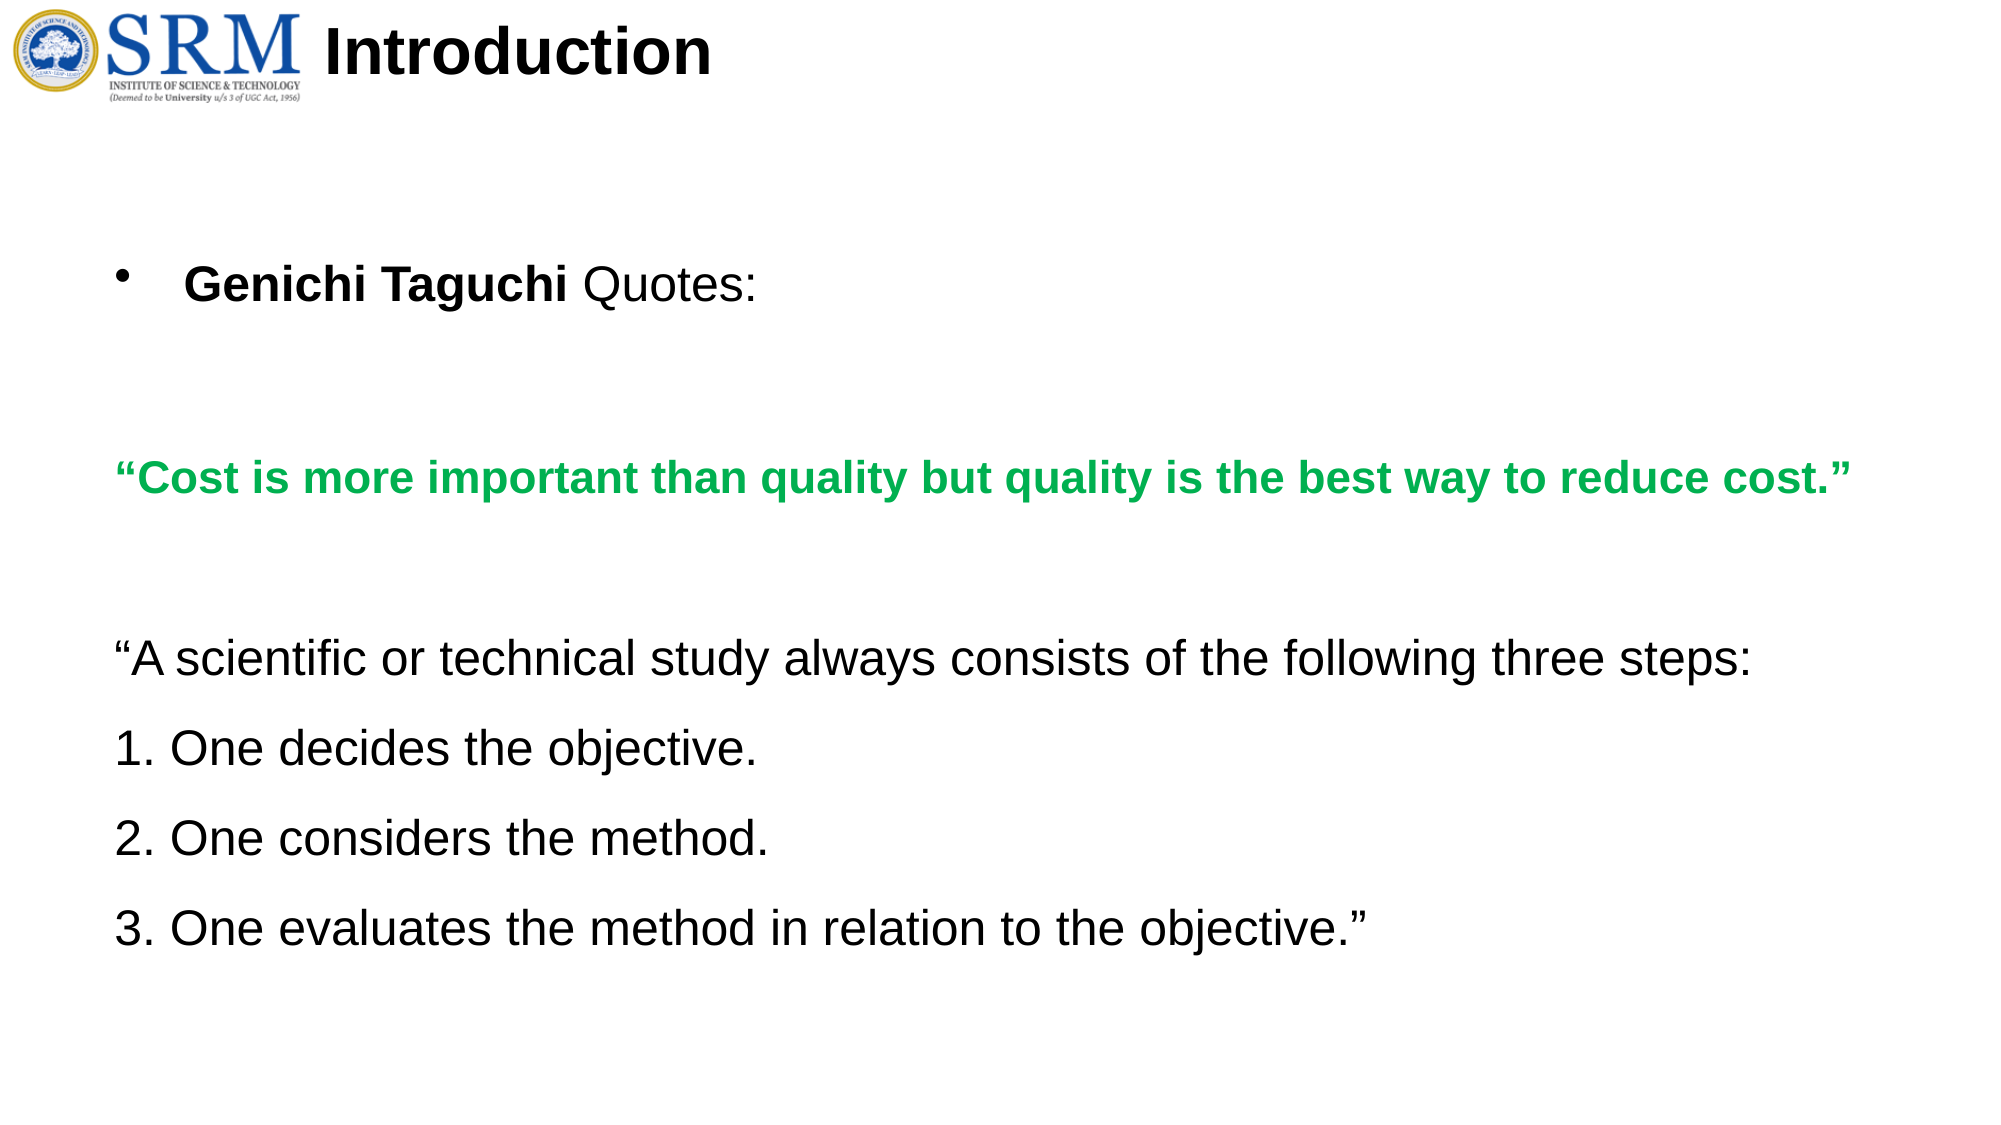

# Introduction
Genichi Taguchi Quotes:

“Cost is more important than quality but quality is the best way to reduce cost.”
“A scientific or technical study always consists of the following three steps:
1. One decides the objective.
2. One considers the method.
3. One evaluates the method in relation to the objective.”